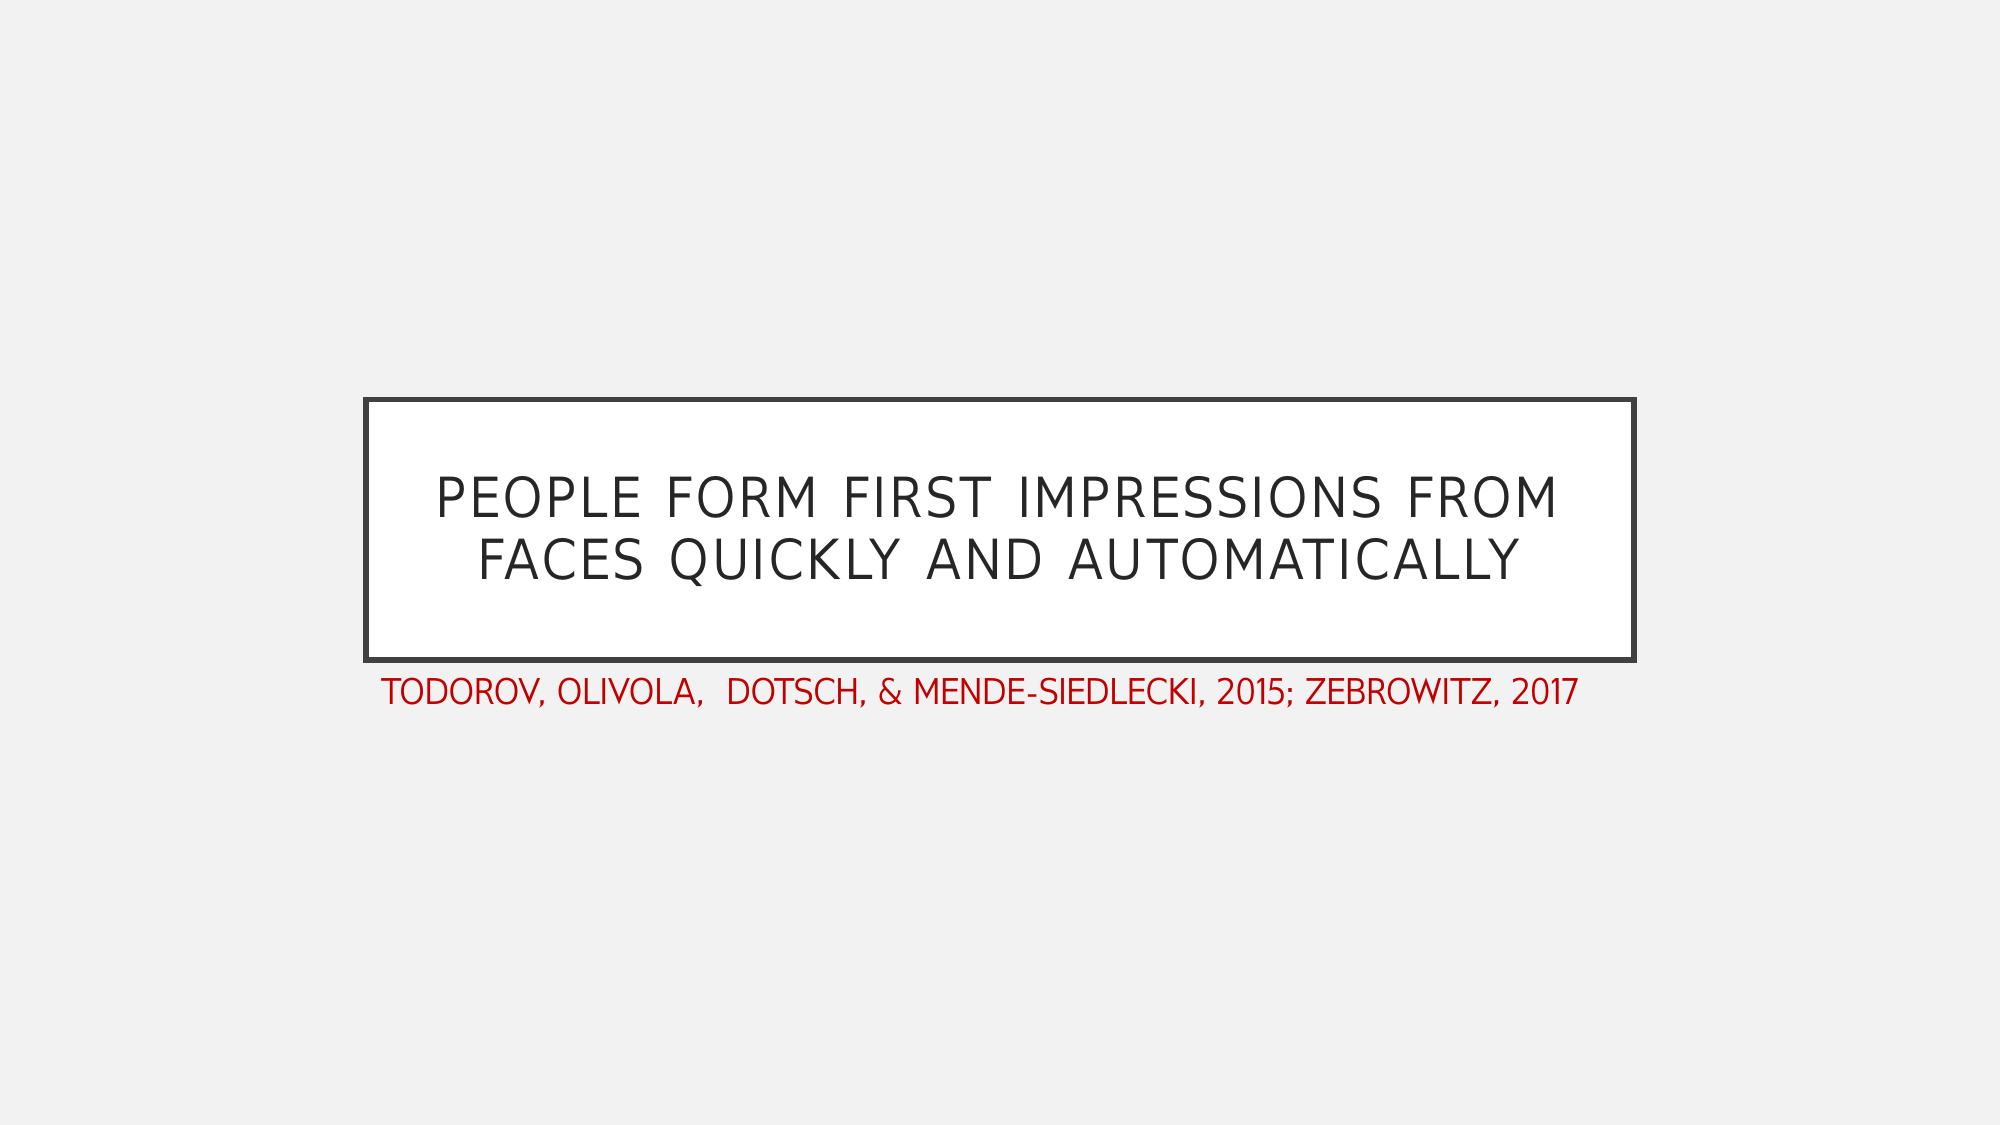

# People form first impressions from faces quickly and automatically
TODOROV, OLIVOLA,  DOTSCH, & MENDE-SIEDLECKI, 2015; ZEBROWITZ, 2017